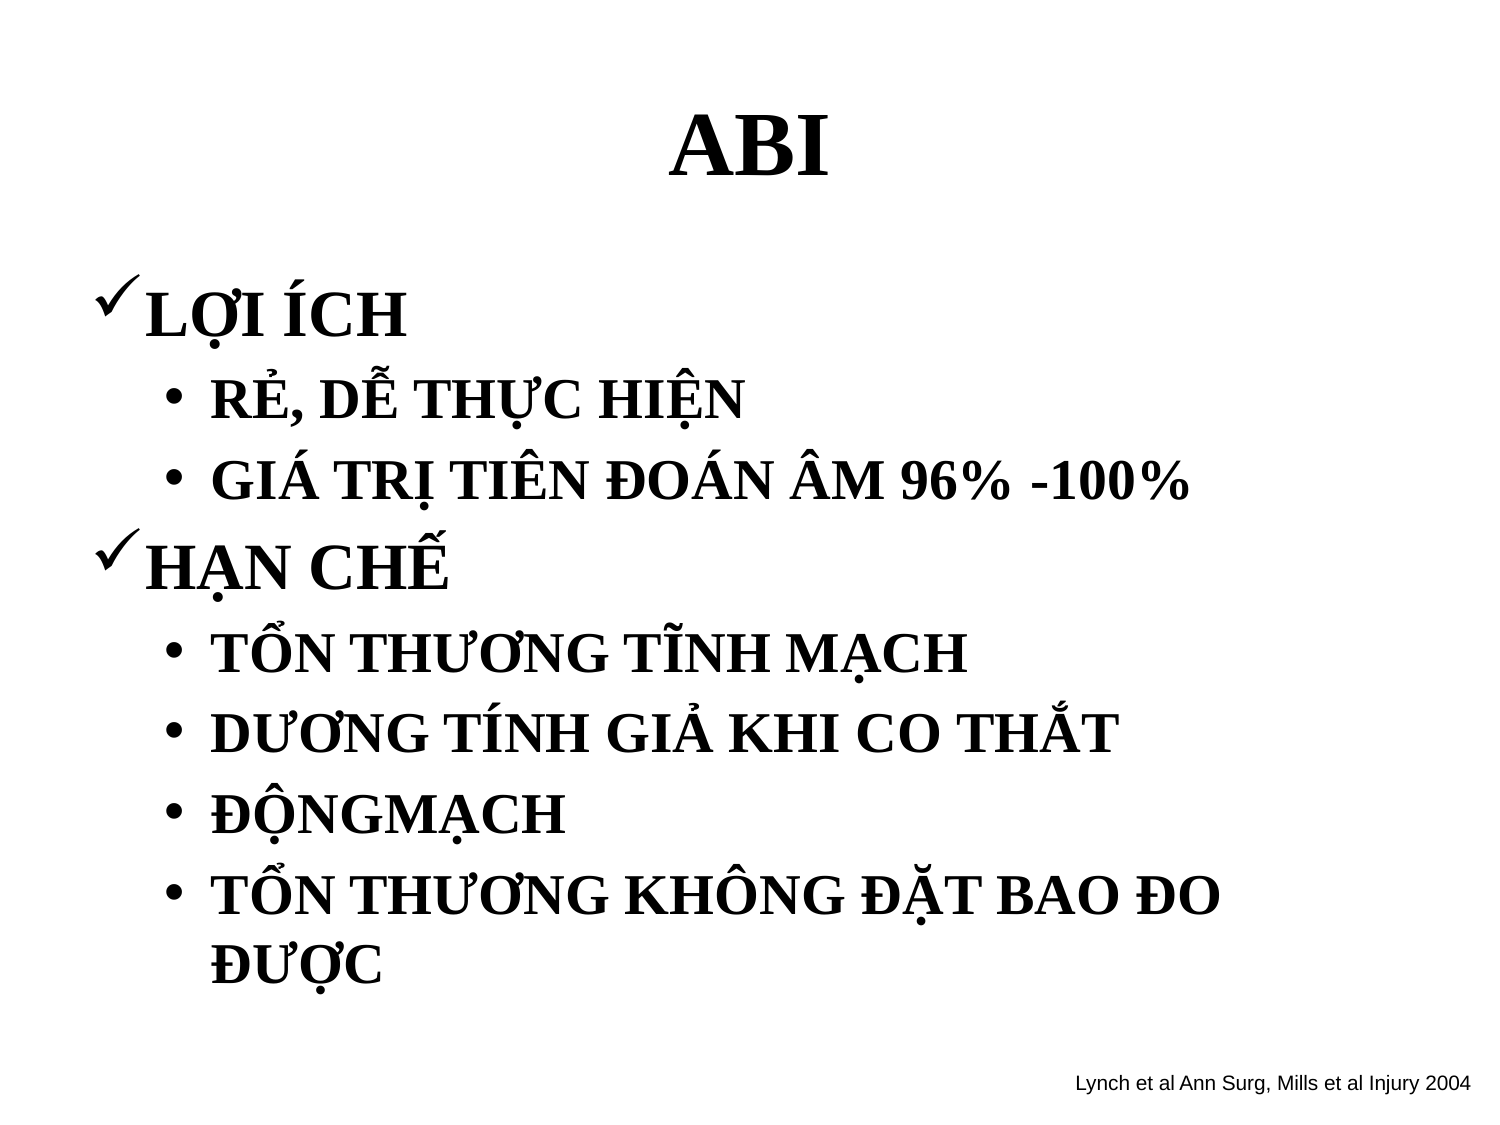

# ABI
LỢI ÍCH
RẺ, DỄ THỰC HIỆN
GIÁ TRỊ TIÊN ĐOÁN ÂM 96% -100%
HẠN CHẾ
TỔN THƯƠNG TĨNH MẠCH
DƯƠNG TÍNH GIẢ KHI CO THẮT
ĐỘNGMẠCH
TỔN THƯƠNG KHÔNG ĐẶT BAO ĐO ĐƯỢC
Lynch et al Ann Surg, Mills et al Injury 2004